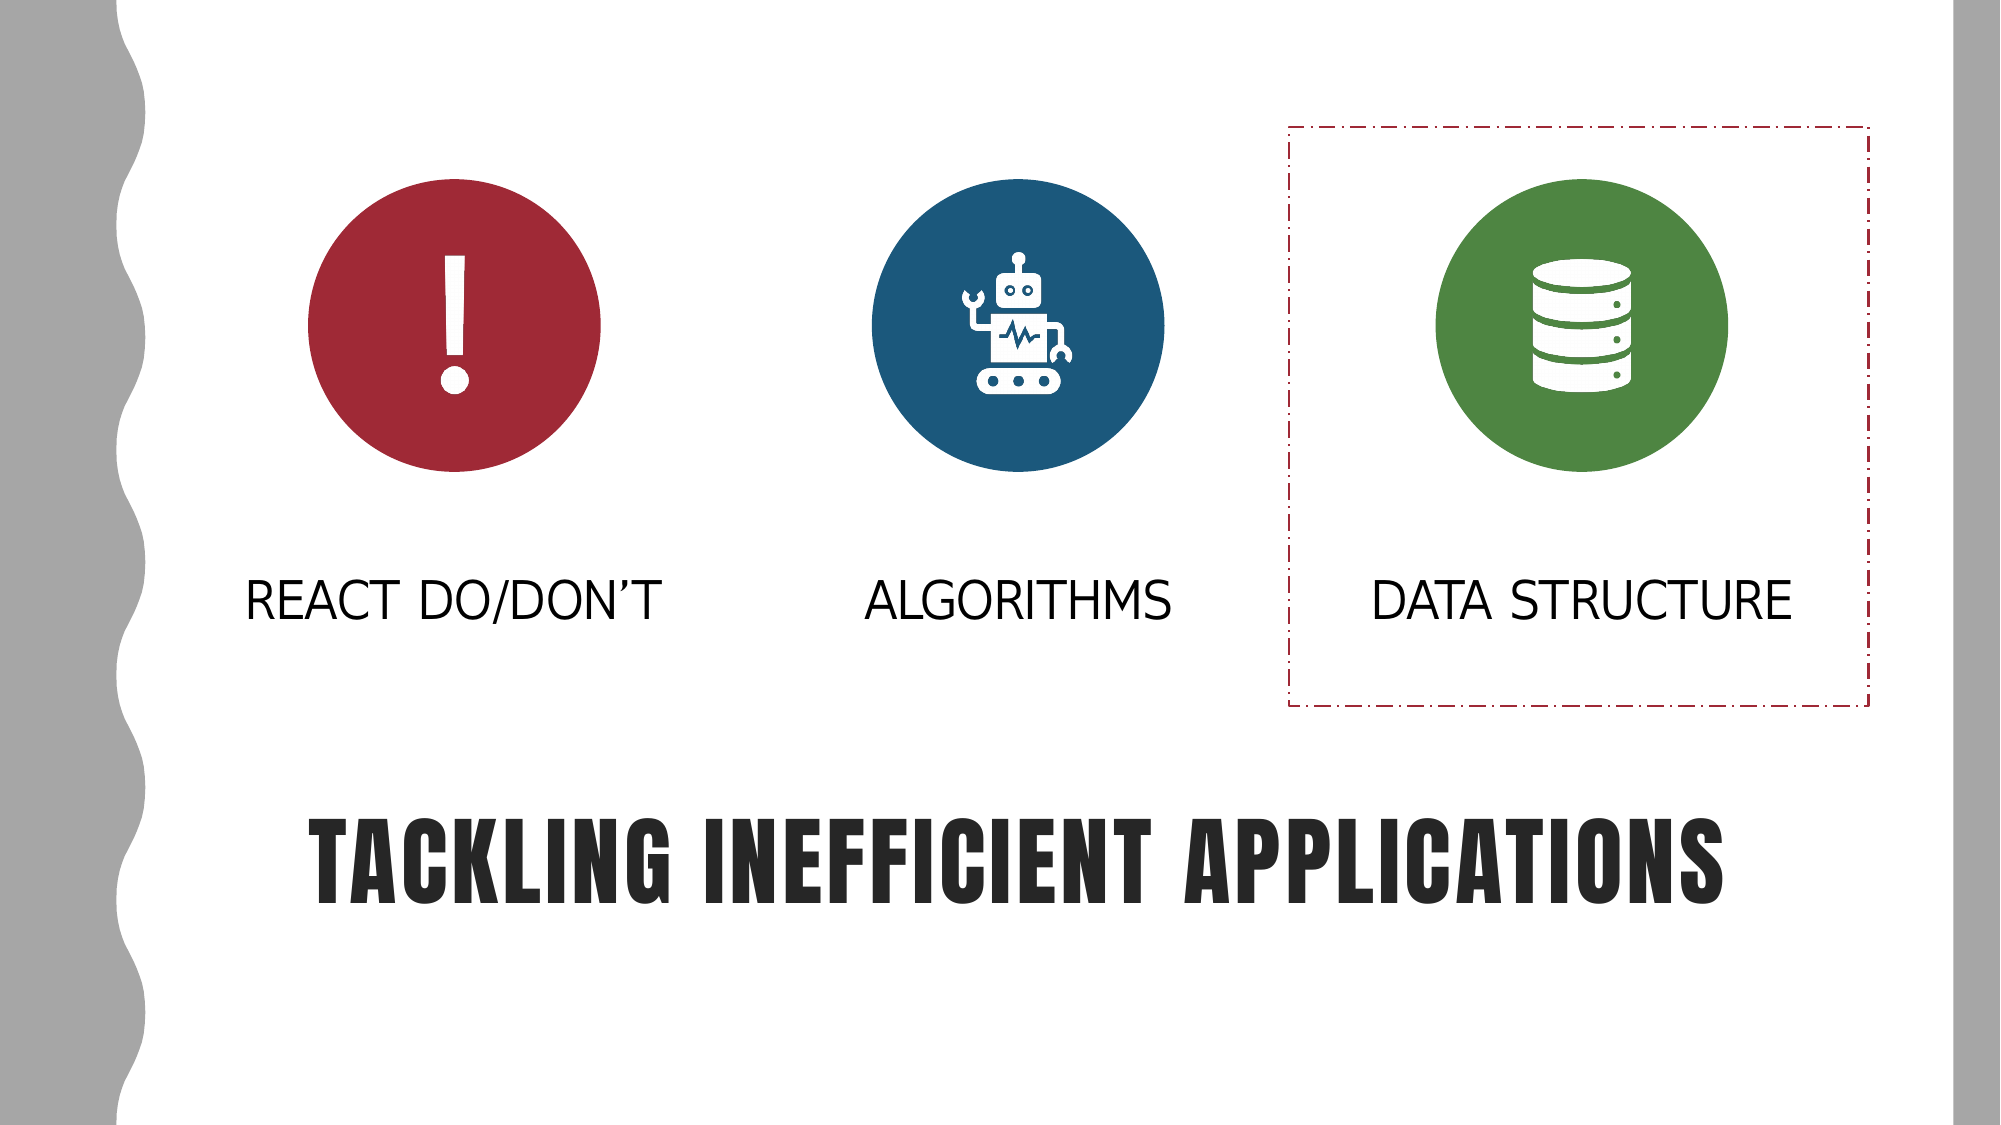

React DO/DON’T
Algorithms
Data Structure
# Tackling Inefficient Applications